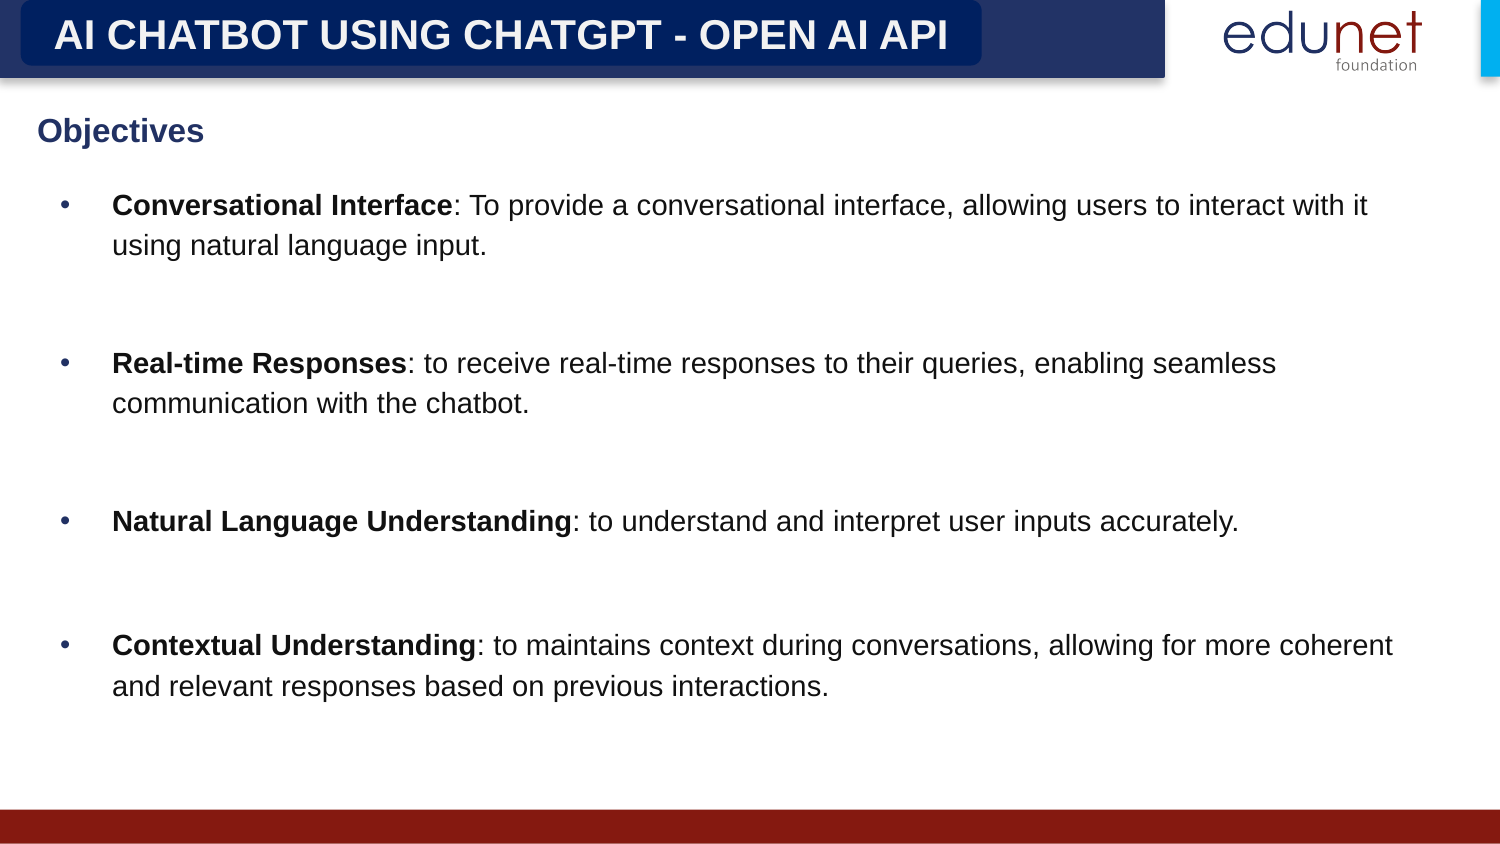

AI CHATBOT USING CHATGPT - OPEN AI API
Objectives

Conversational Interface: To provide a conversational interface, allowing users to interact with it using natural language input.

Real-time Responses: to receive real-time responses to their queries, enabling seamless communication with the chatbot.

Natural Language Understanding: to understand and interpret user inputs accurately.

Contextual Understanding: to maintains context during conversations, allowing for more coherent and relevant responses based on previous interactions.